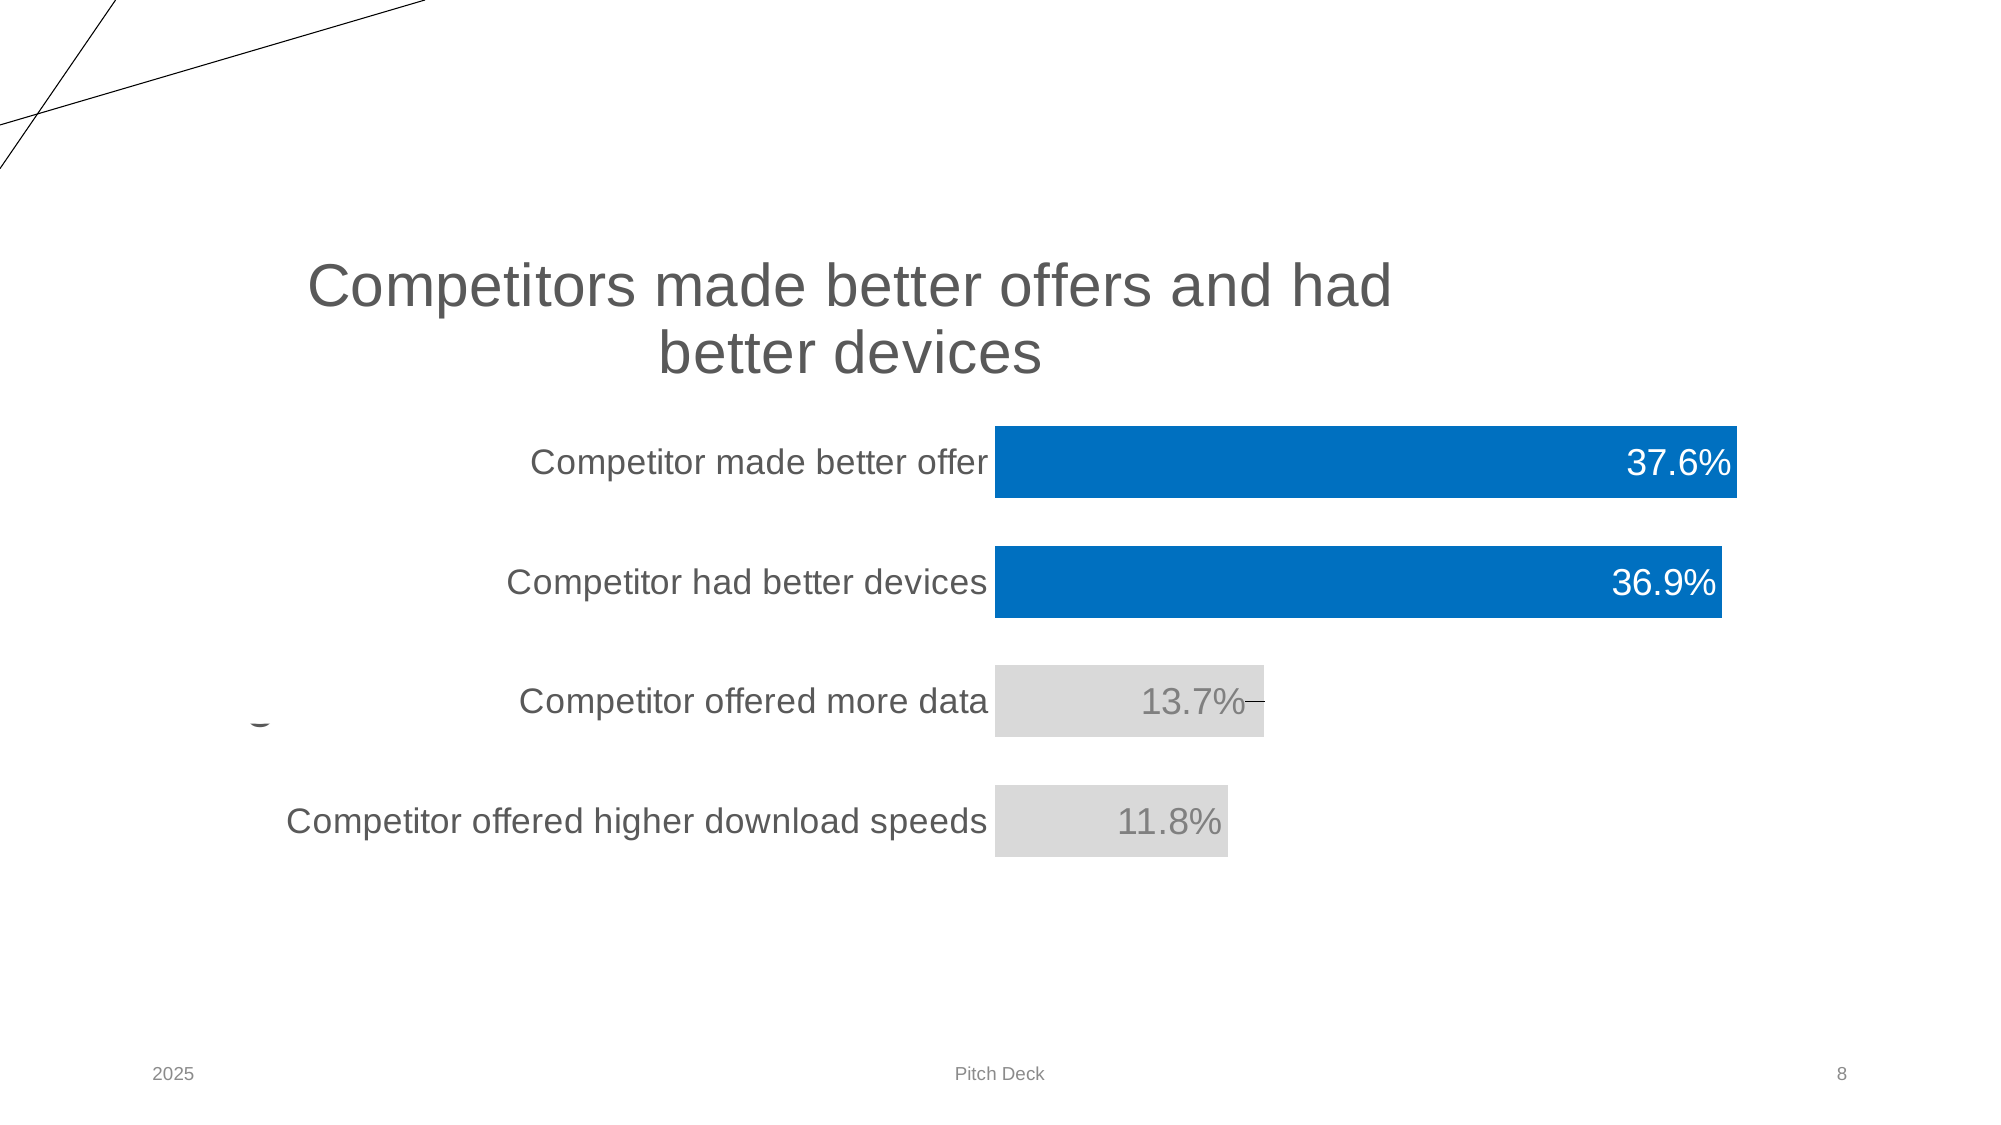

### Chart: Competitors made better offers and had better devices

| Category | Total |
|---|---|
| Competitor made better offer | 0.3763975155279503 |
| Competitor had better devices | 0.368944099378882 |
| Competitor offered more data | 0.13664596273291926 |
| Competitor offered higher download speeds | 0.11801242236024845 |
2025
Pitch Deck
8